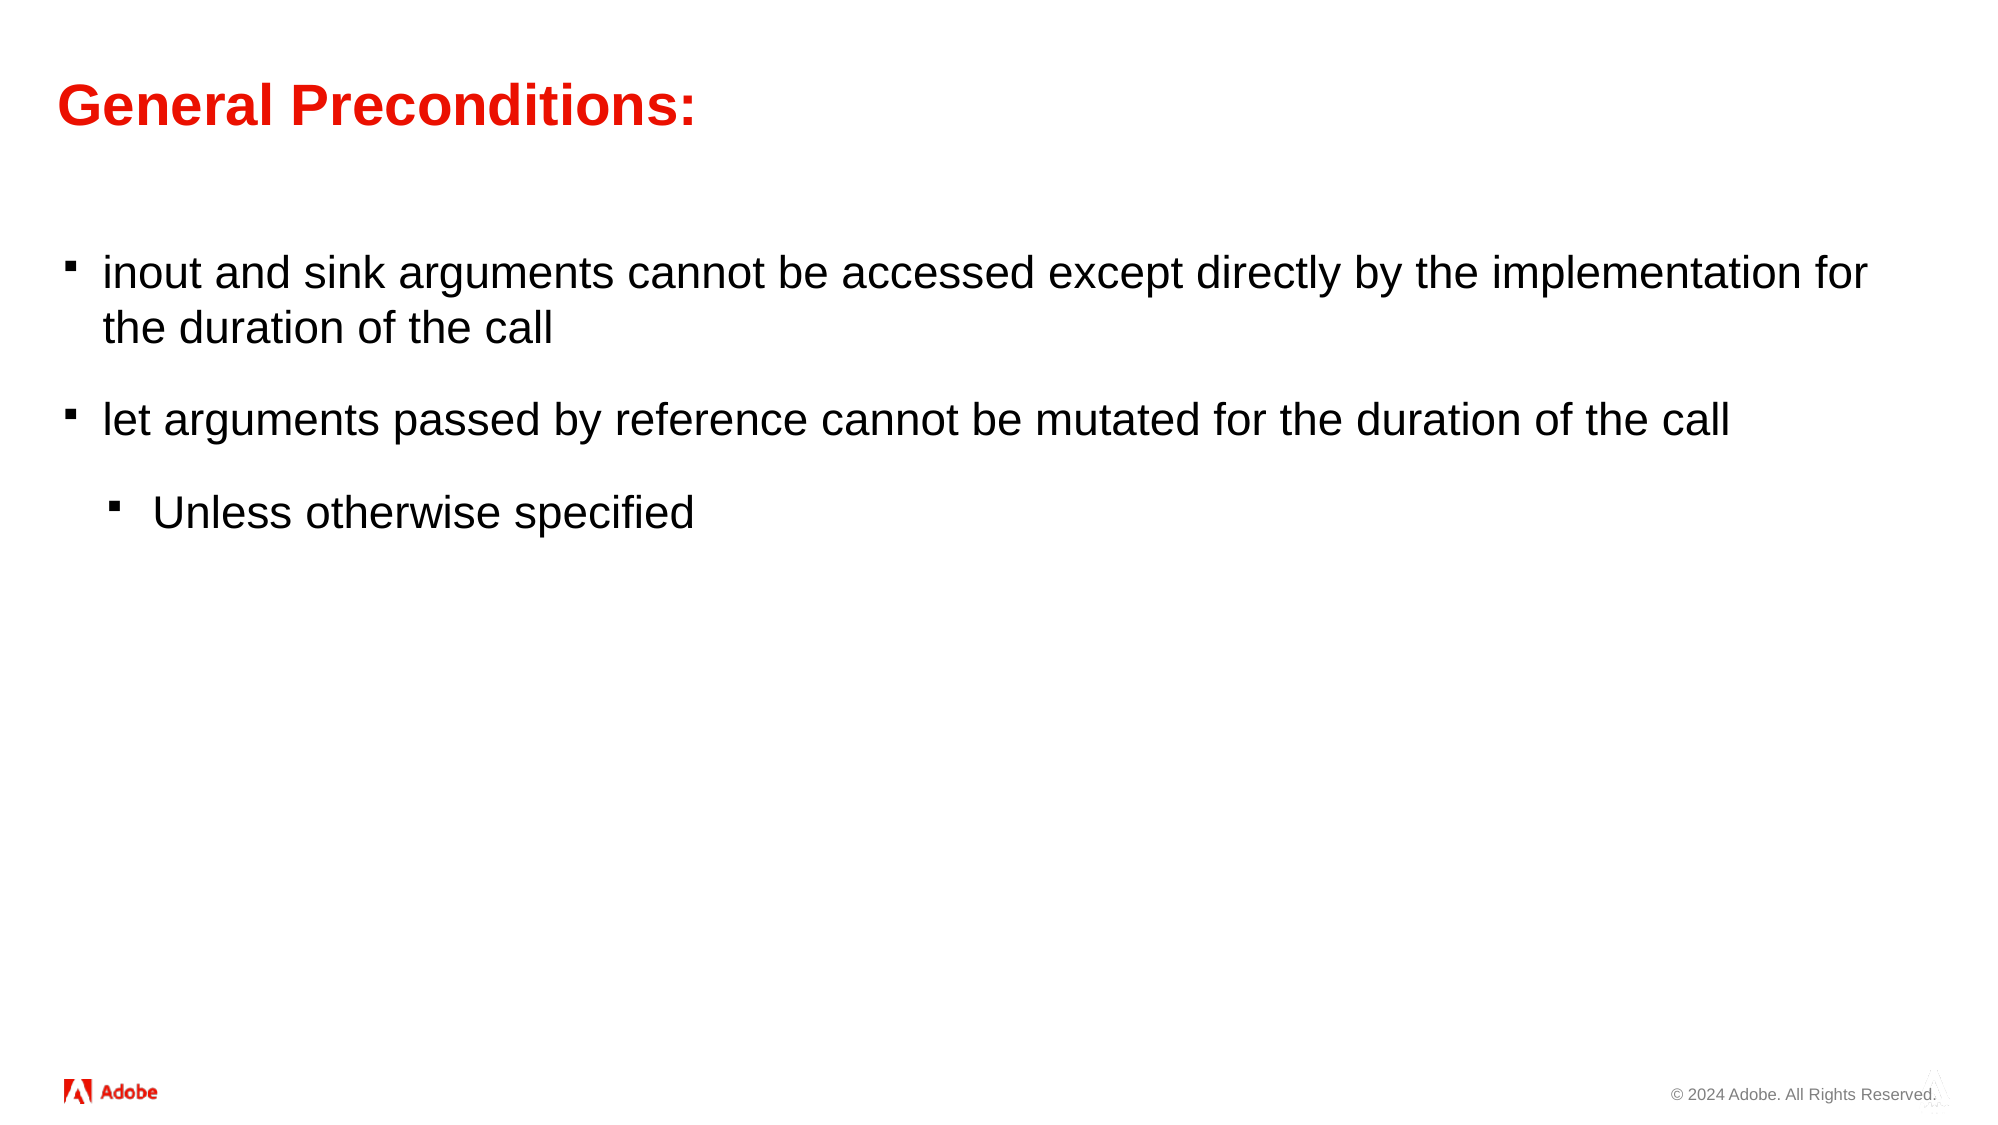

# General Preconditions:
inout and sink arguments cannot be accessed except directly by the implementation for the duration of the call
let arguments passed by reference cannot be mutated for the duration of the call
Unless otherwise specified
19